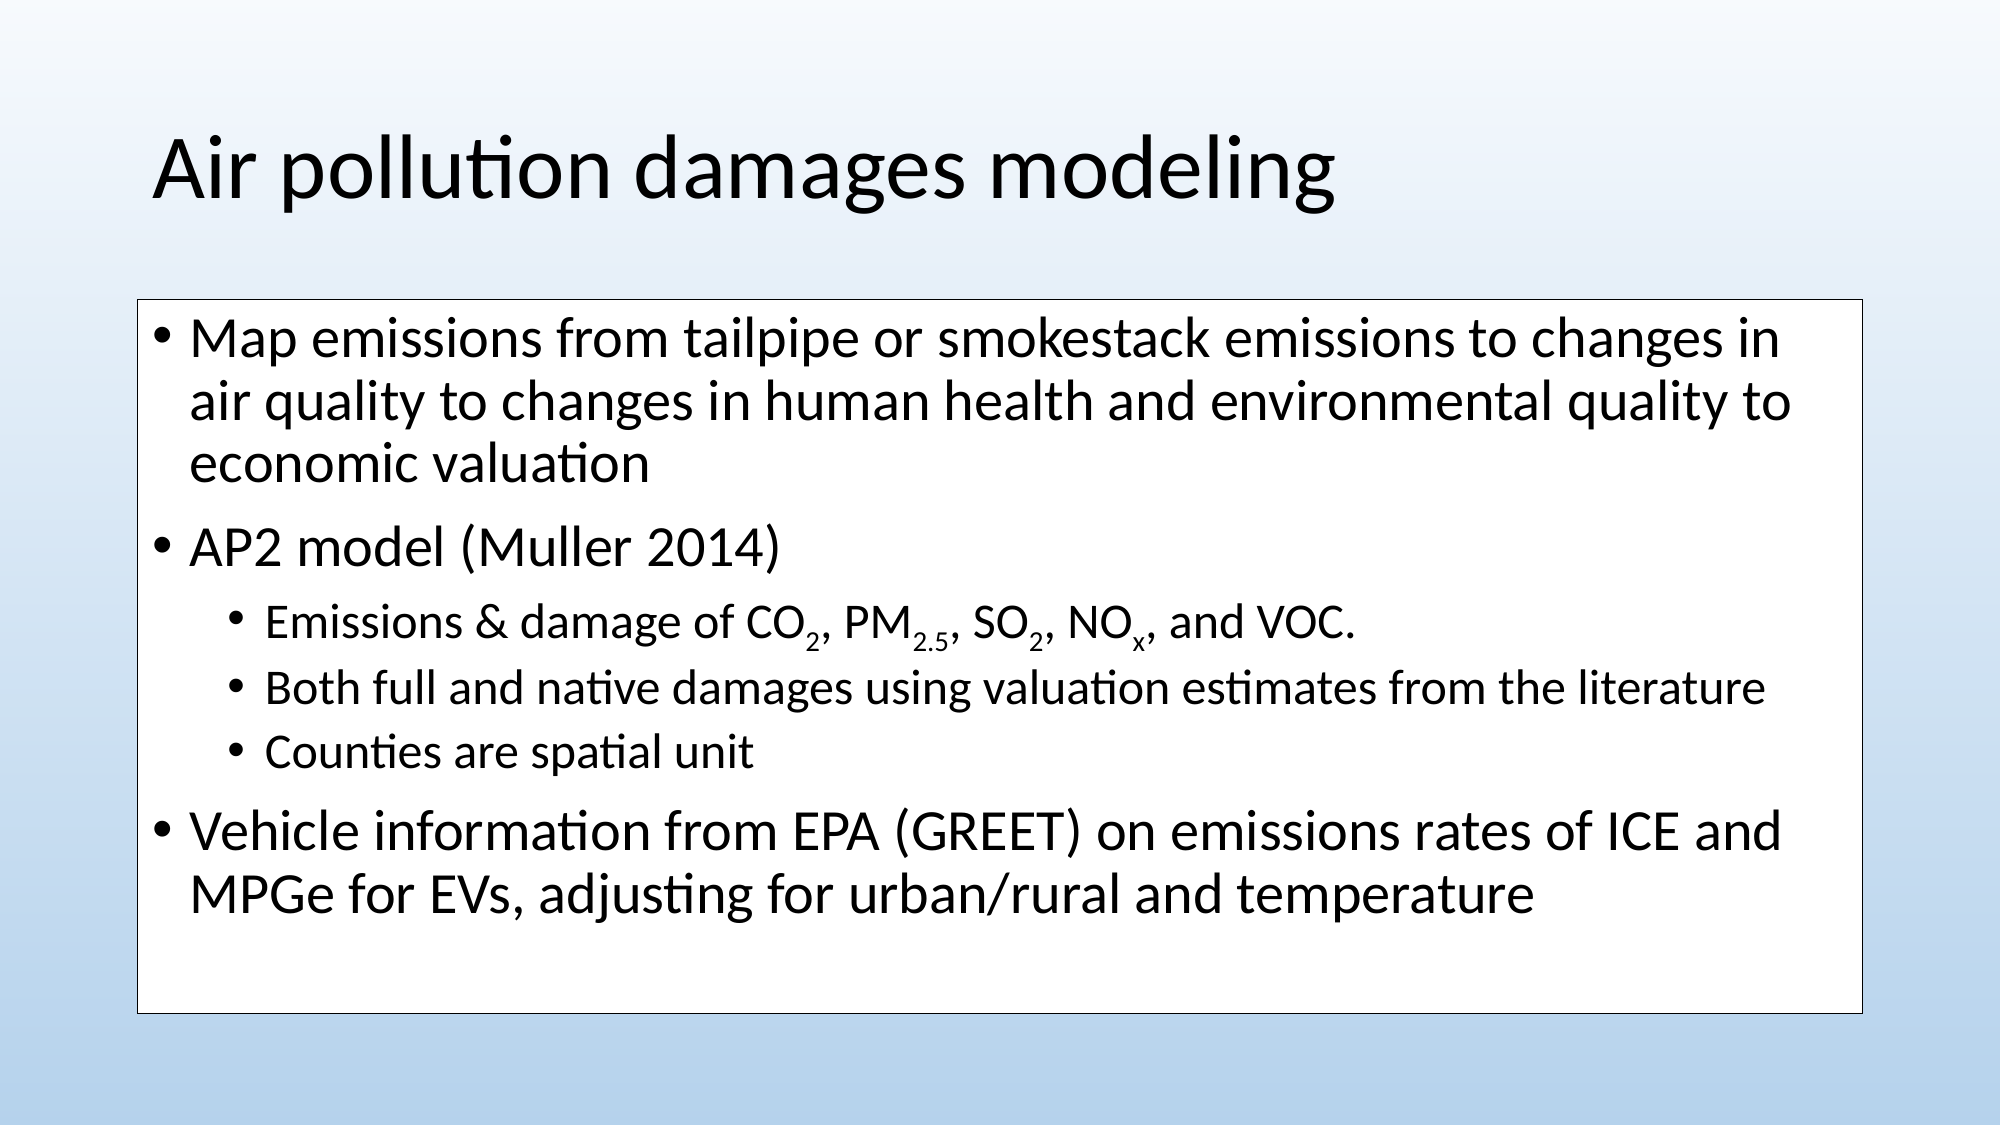

# Air pollution damages modeling
Map emissions from tailpipe or smokestack emissions to changes in air quality to changes in human health and environmental quality to economic valuation
AP2 model (Muller 2014)
Emissions & damage of CO2, PM2.5, SO2, NOx, and VOC.
Both full and native damages using valuation estimates from the literature
Counties are spatial unit
Vehicle information from EPA (GREET) on emissions rates of ICE and MPGe for EVs, adjusting for urban/rural and temperature